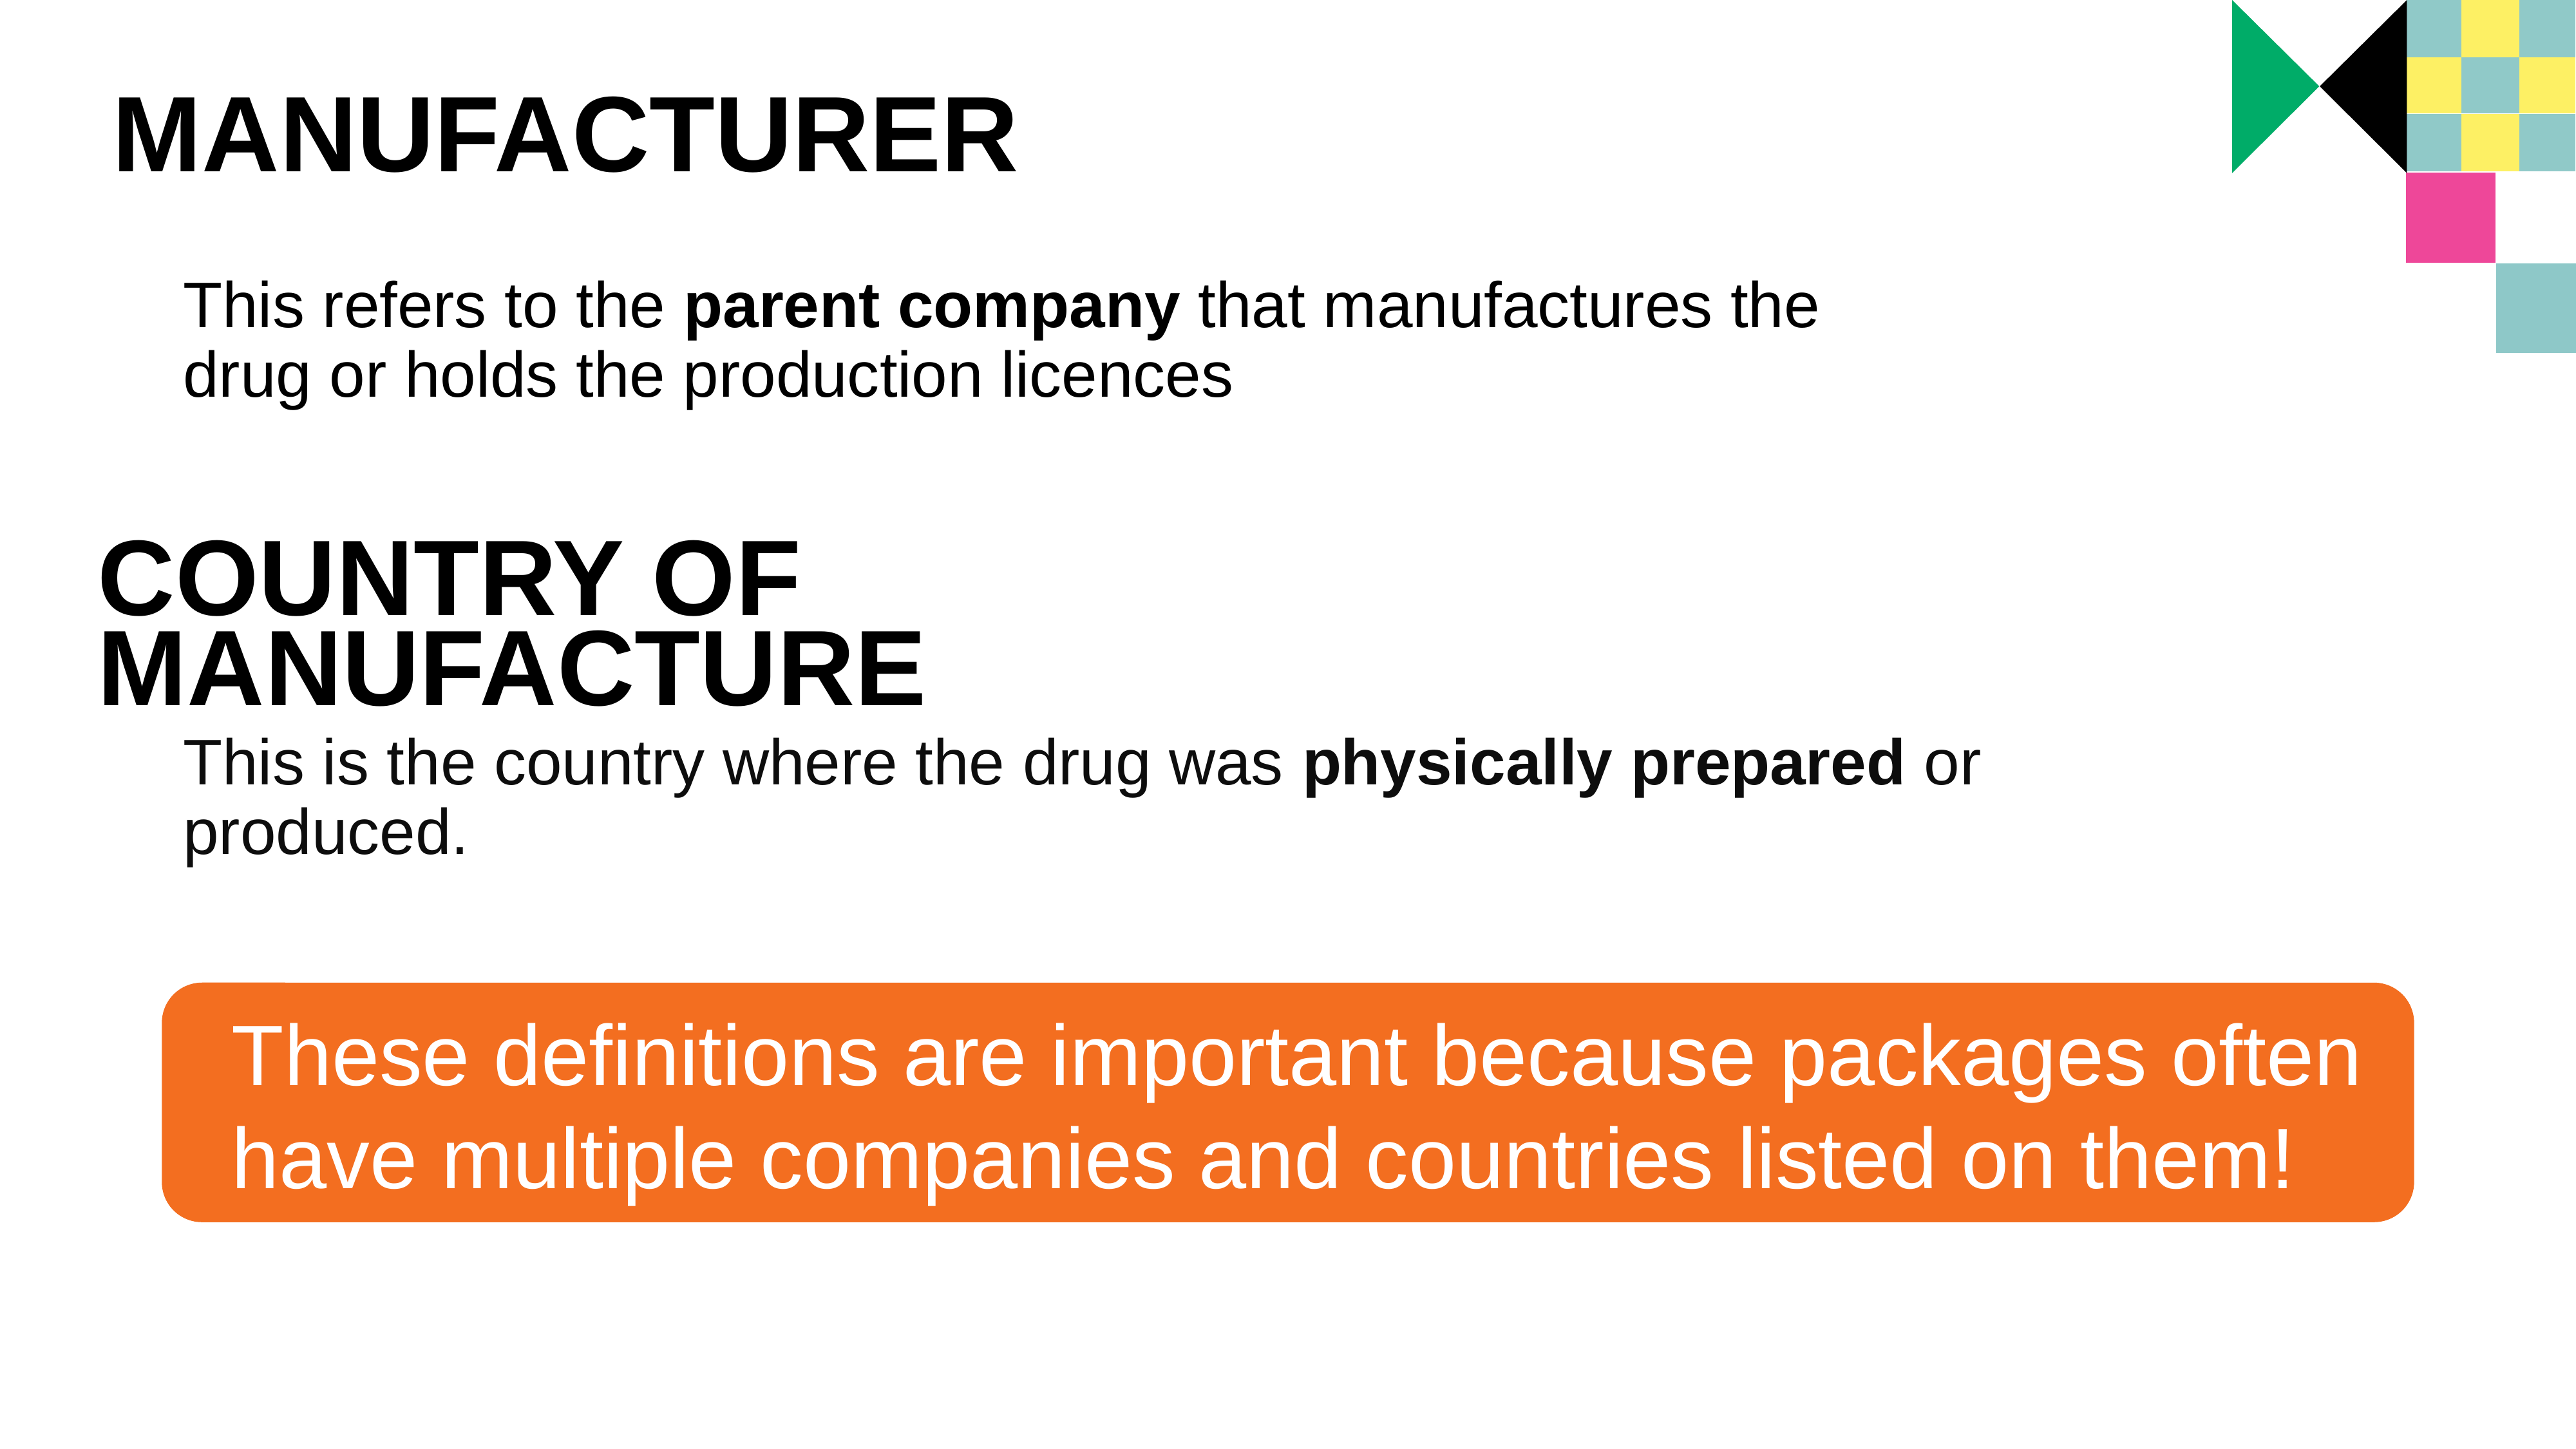

# Manufacturer
This refers to the parent company that manufactures the drug or holds the production licences

Country of manufacture
This is the country where the drug was physically prepared or produced.
These definitions are important because packages often have multiple companies and countries listed on them!